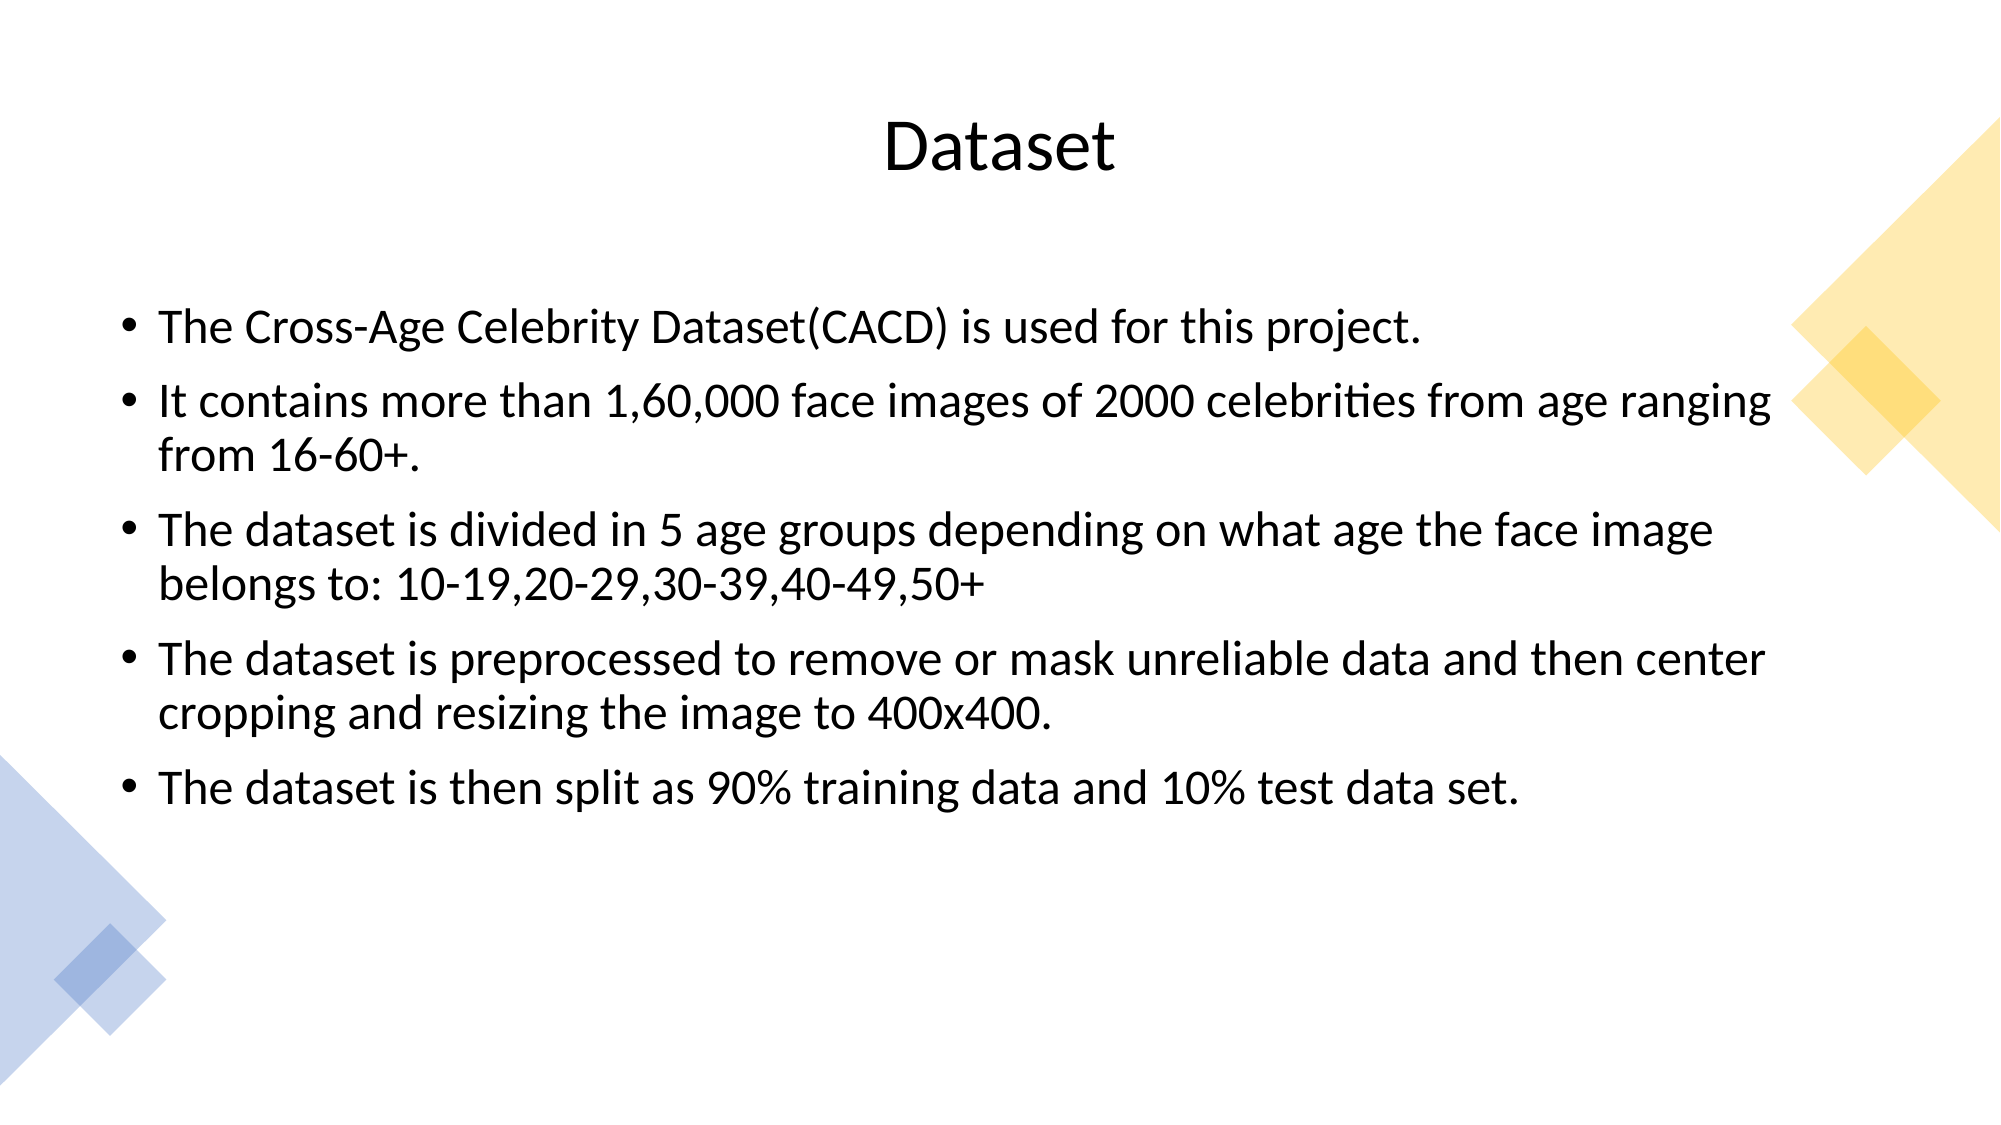

# Dataset

The Cross-Age Celebrity Dataset(CACD) is used for this project.
It contains more than 1,60,000 face images of 2000 celebrities from age ranging from 16-60+.
The dataset is divided in 5 age groups depending on what age the face image belongs to: 10-19,20-29,30-39,40-49,50+
The dataset is preprocessed to remove or mask unreliable data and then center cropping and resizing the image to 400x400.
The dataset is then split as 90% training data and 10% test data set.